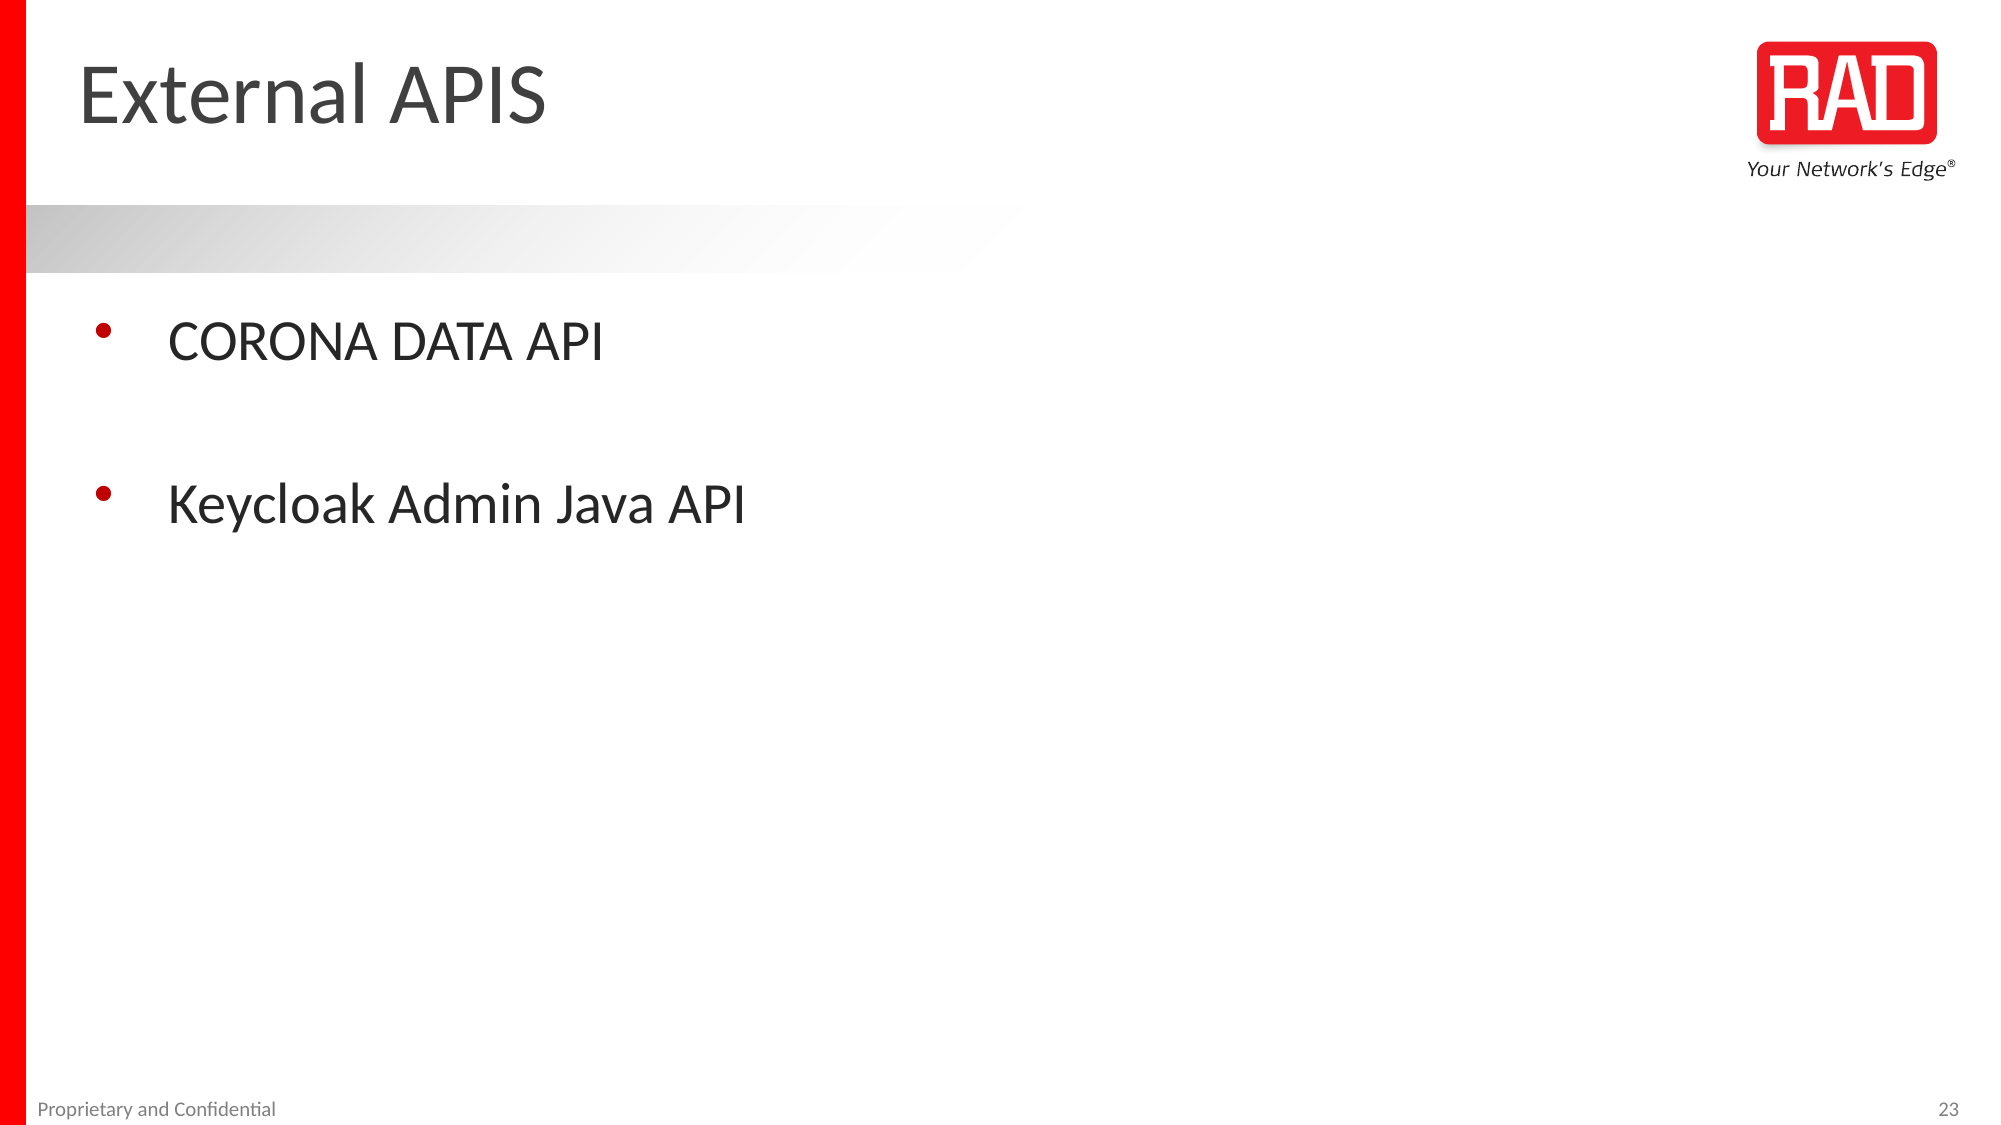

# External APIS
CORONA DATA API

Keycloak Admin Java API